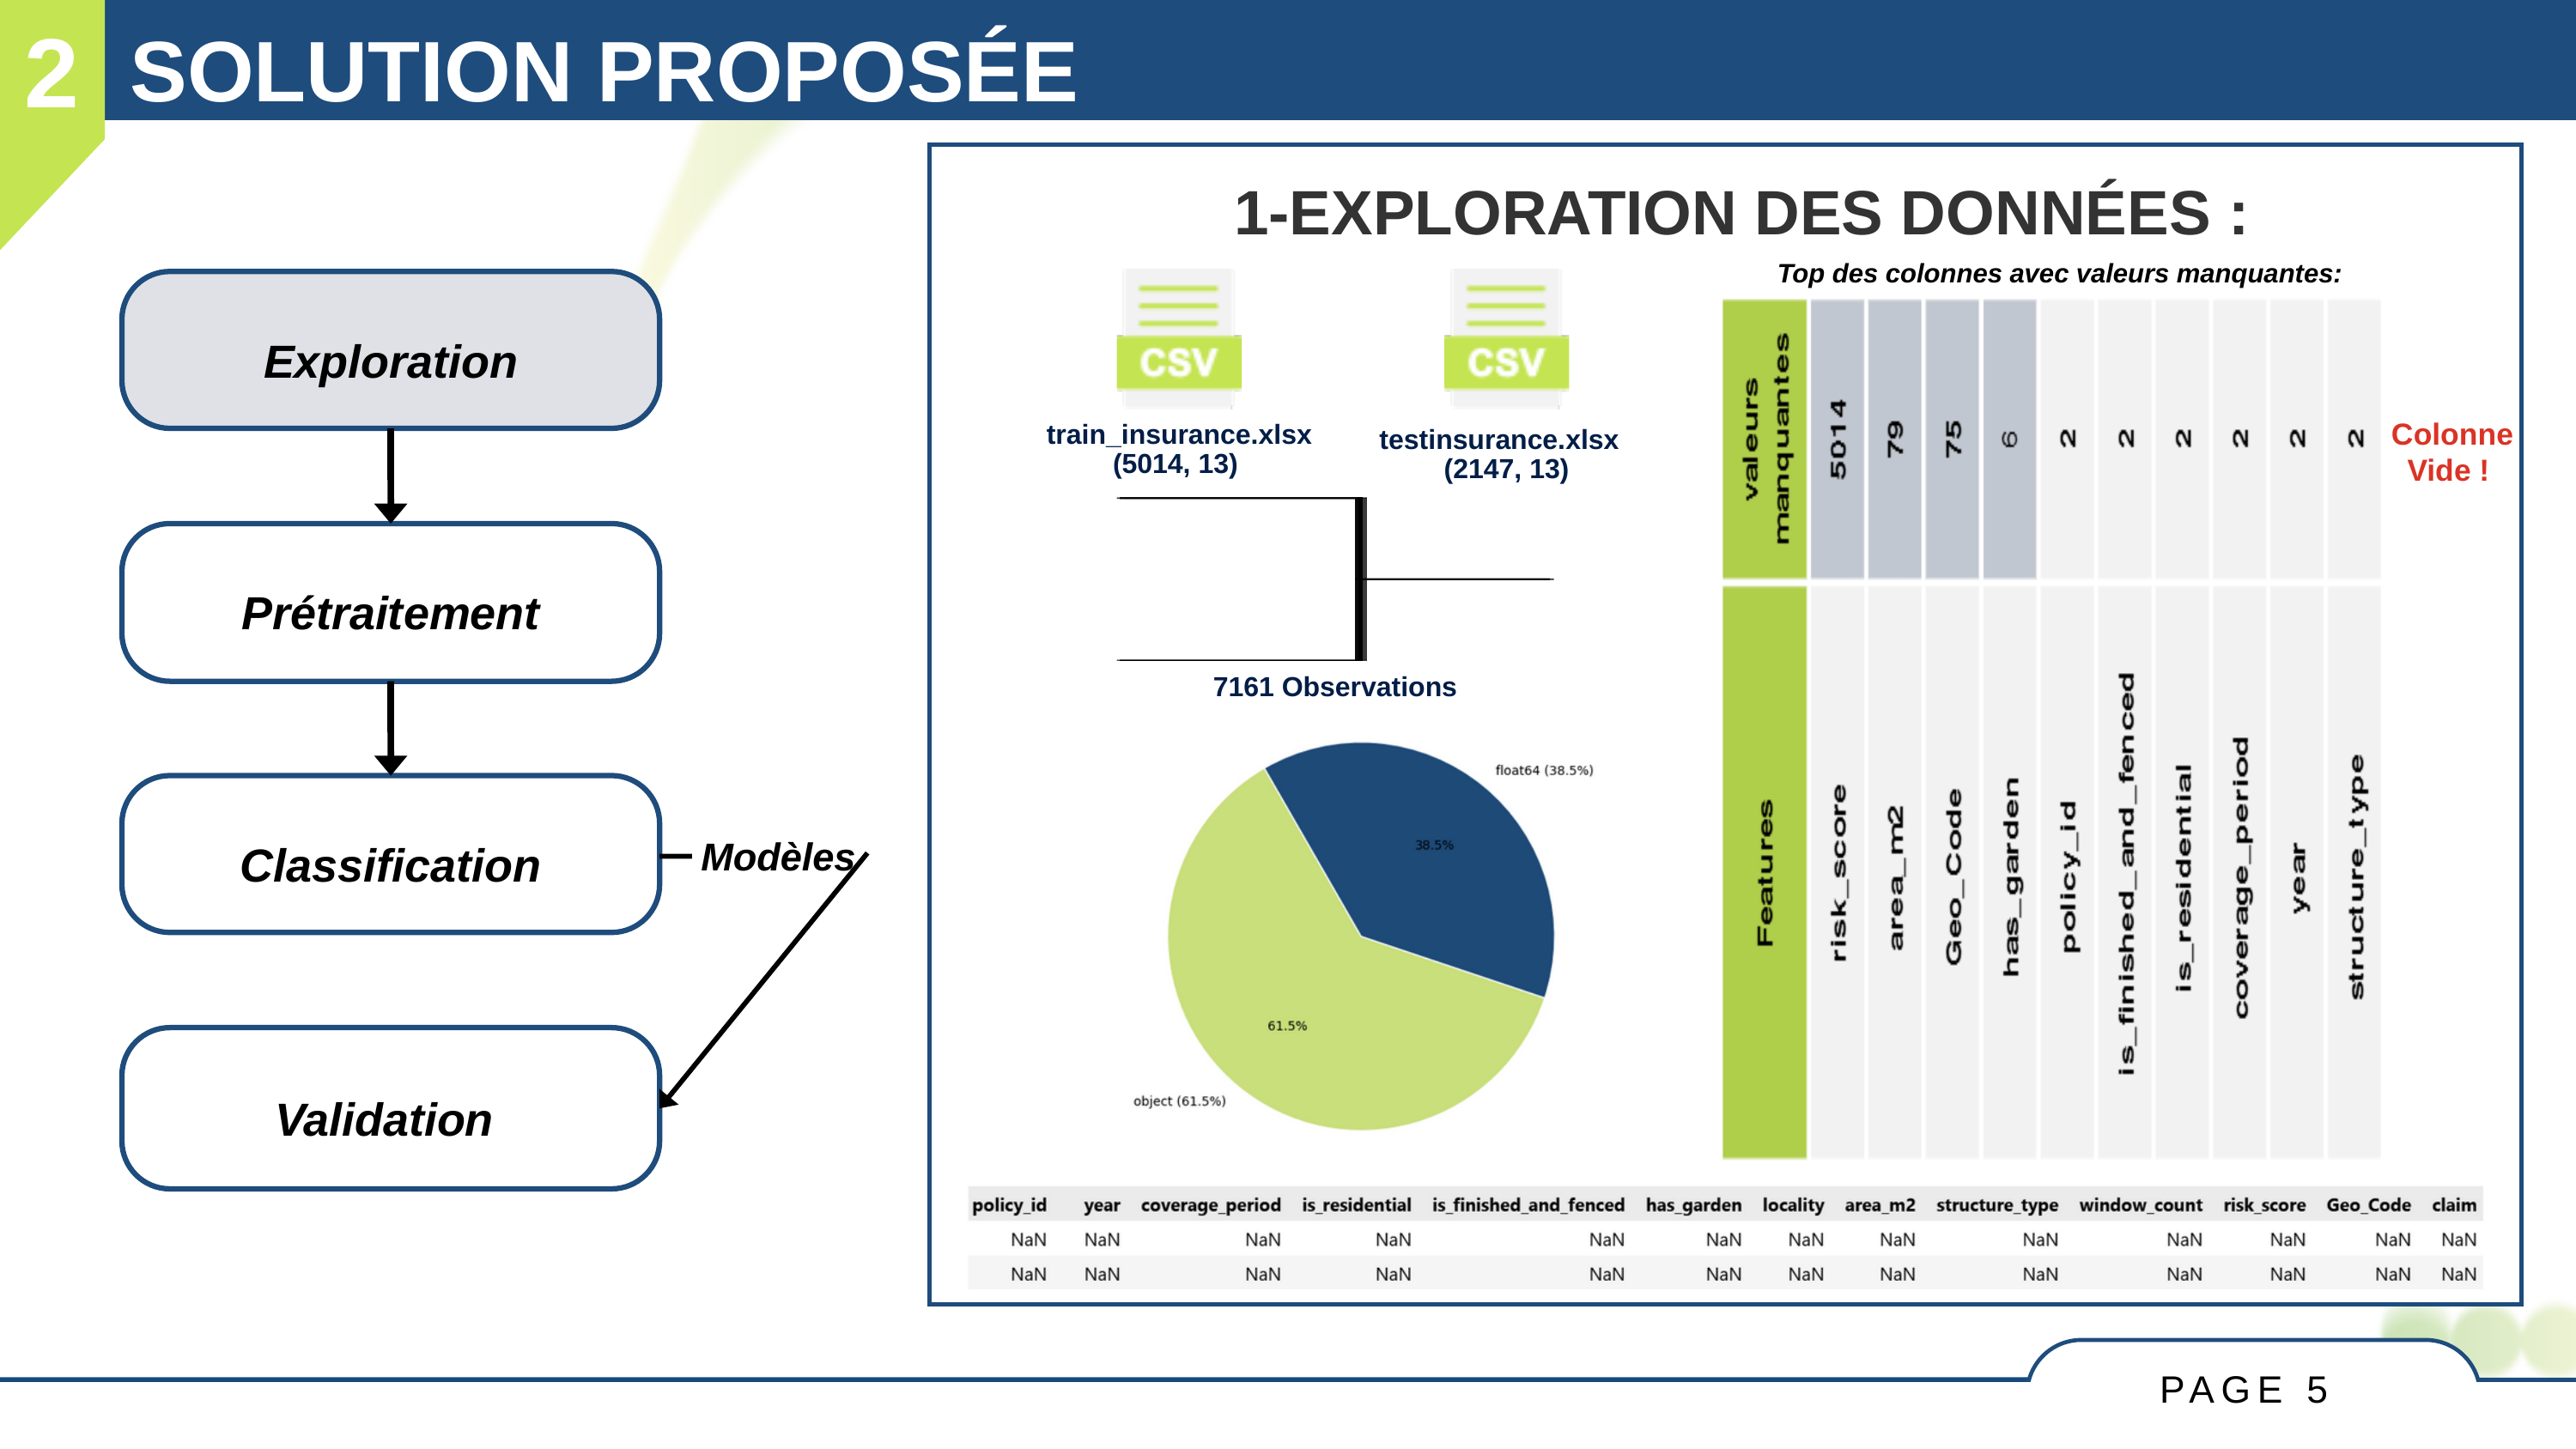

2

SOLUTION PROPOSÉE

1-EXPLORATION DES DONNÉES :
Top des colonnes avec valeurs manquantes:

train_insurance.xlsx
(5014, 13)
testinsurance.xlsx
(2147, 13)
7161 Observations

Exploration

Prétraitement

  Modèles
Classification

Validation

Colonne Vide !

PAGE 5